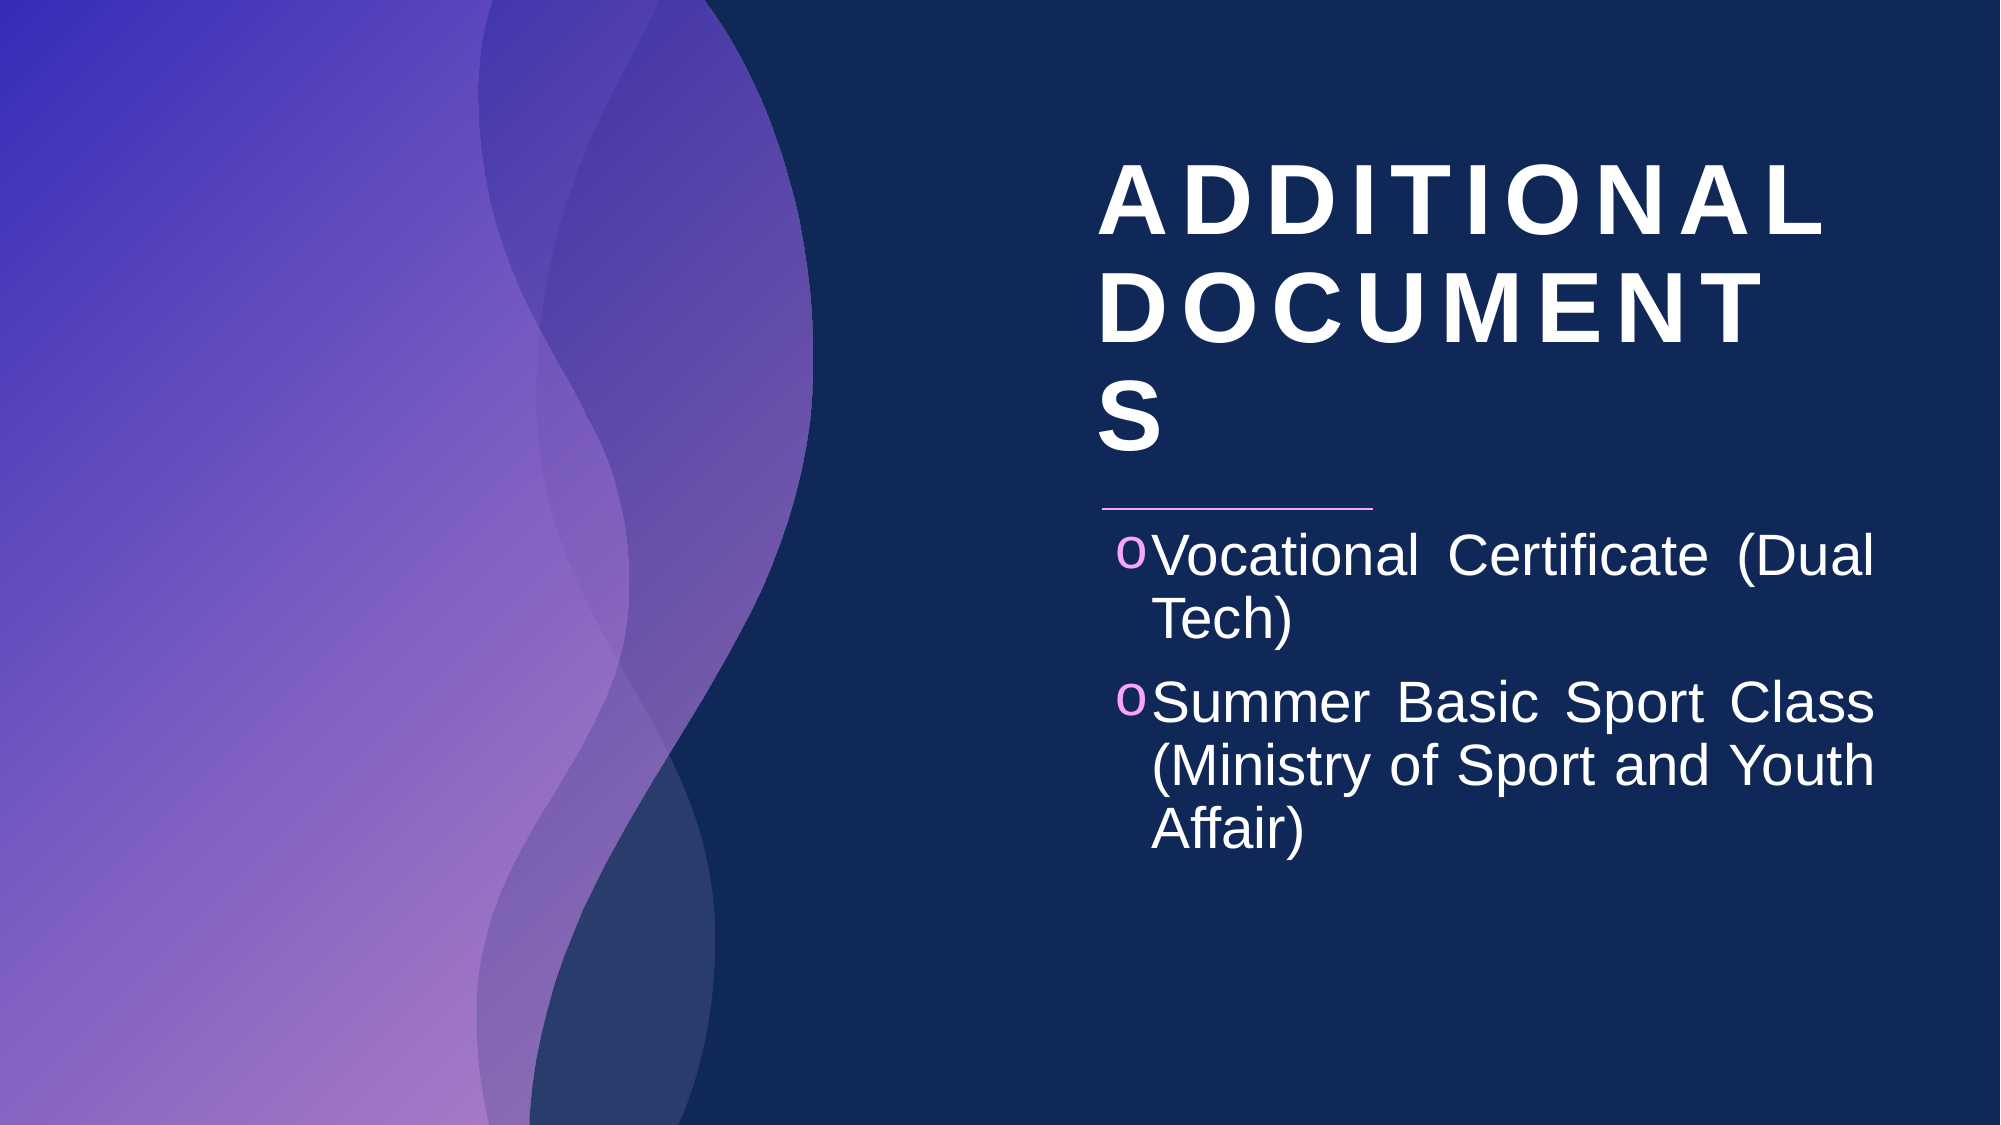

# Additional documents
Vocational Certificate (Dual Tech)
Summer Basic Sport Class (Ministry of Sport and Youth Affair)